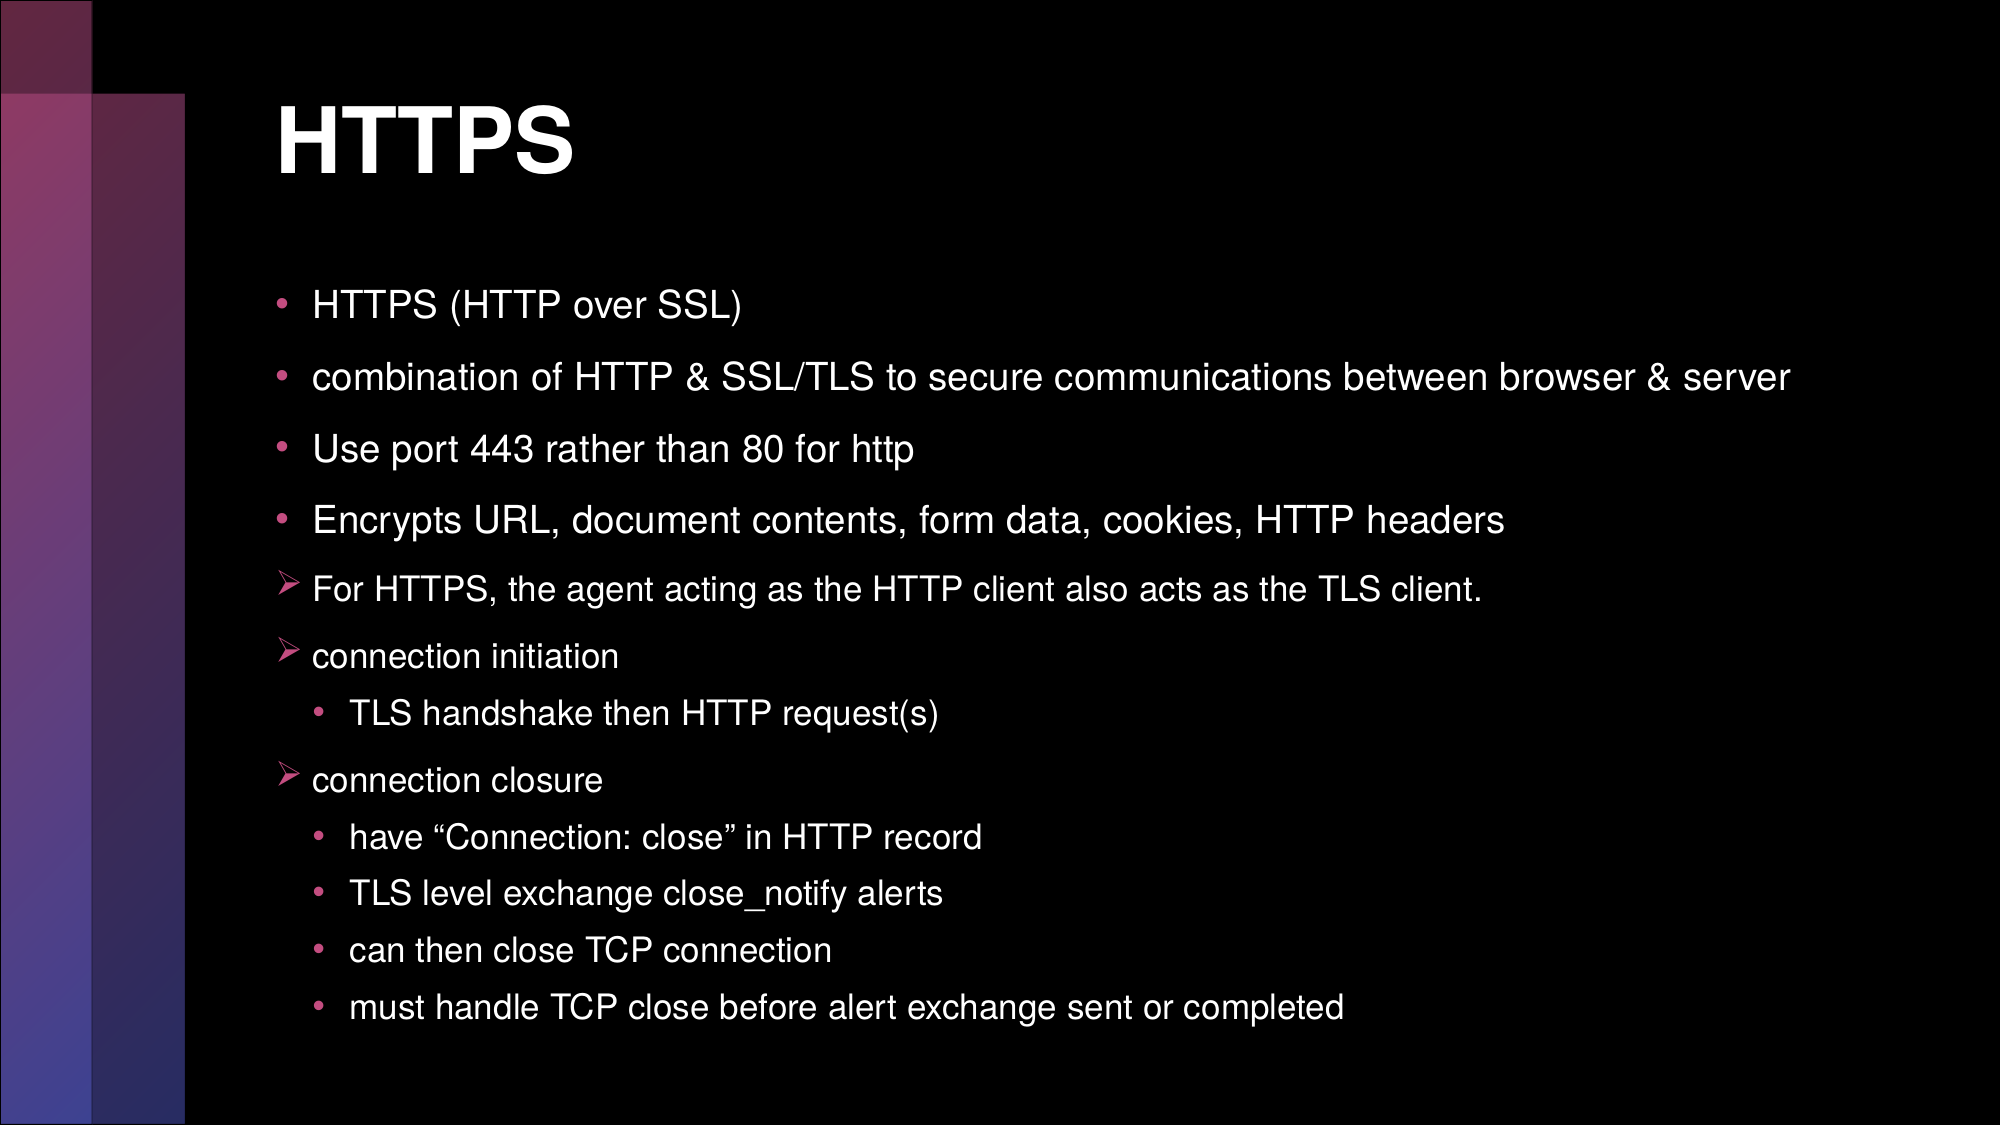

# HTTPS
HTTPS (HTTP over SSL)
combination of HTTP & SSL/TLS to secure communications between browser & server
Use port 443 rather than 80 for http
Encrypts URL, document contents, form data, cookies, HTTP headers
For HTTPS, the agent acting as the HTTP client also acts as the TLS client.
connection initiation
TLS handshake then HTTP request(s)
connection closure
have “Connection: close” in HTTP record
TLS level exchange close_notify alerts
can then close TCP connection
must handle TCP close before alert exchange sent or completed